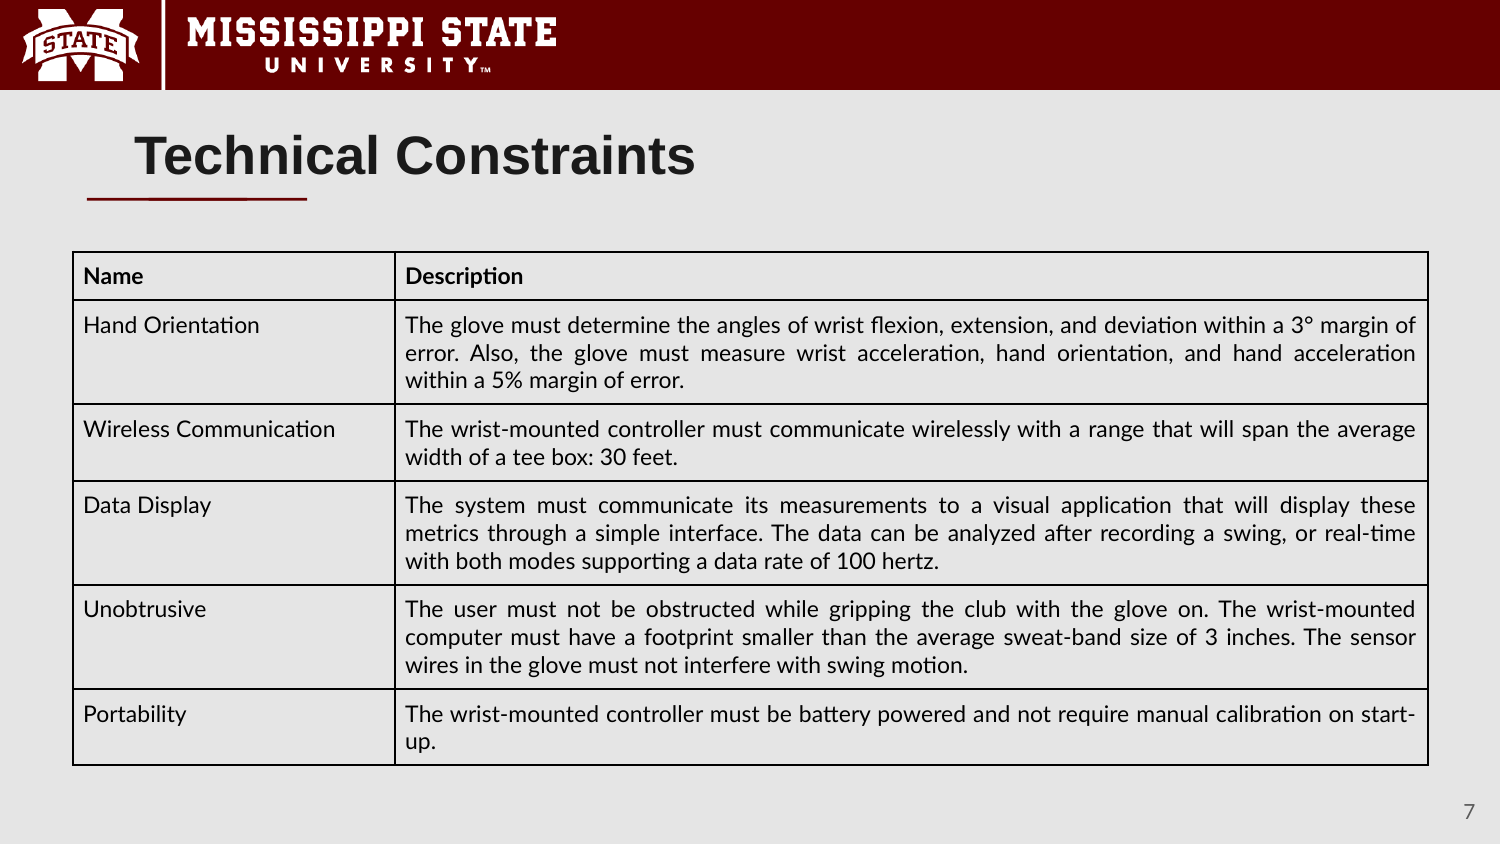

# Technical Constraints
| Name | Description |
| --- | --- |
| Hand Orientation | The glove must determine the angles of wrist flexion, extension, and deviation within a 3° margin of error. Also, the glove must measure wrist acceleration, hand orientation, and hand acceleration within a 5% margin of error. |
| Wireless Communication | The wrist-mounted controller must communicate wirelessly with a range that will span the average width of a tee box: 30 feet. |
| Data Display | The system must communicate its measurements to a visual application that will display these metrics through a simple interface. The data can be analyzed after recording a swing, or real-time with both modes supporting a data rate of 100 hertz. |
| Unobtrusive | The user must not be obstructed while gripping the club with the glove on. The wrist-mounted computer must have a footprint smaller than the average sweat-band size of 3 inches. The sensor wires in the glove must not interfere with swing motion. |
| Portability | The wrist-mounted controller must be battery powered and not require manual calibration on start-up. |
7